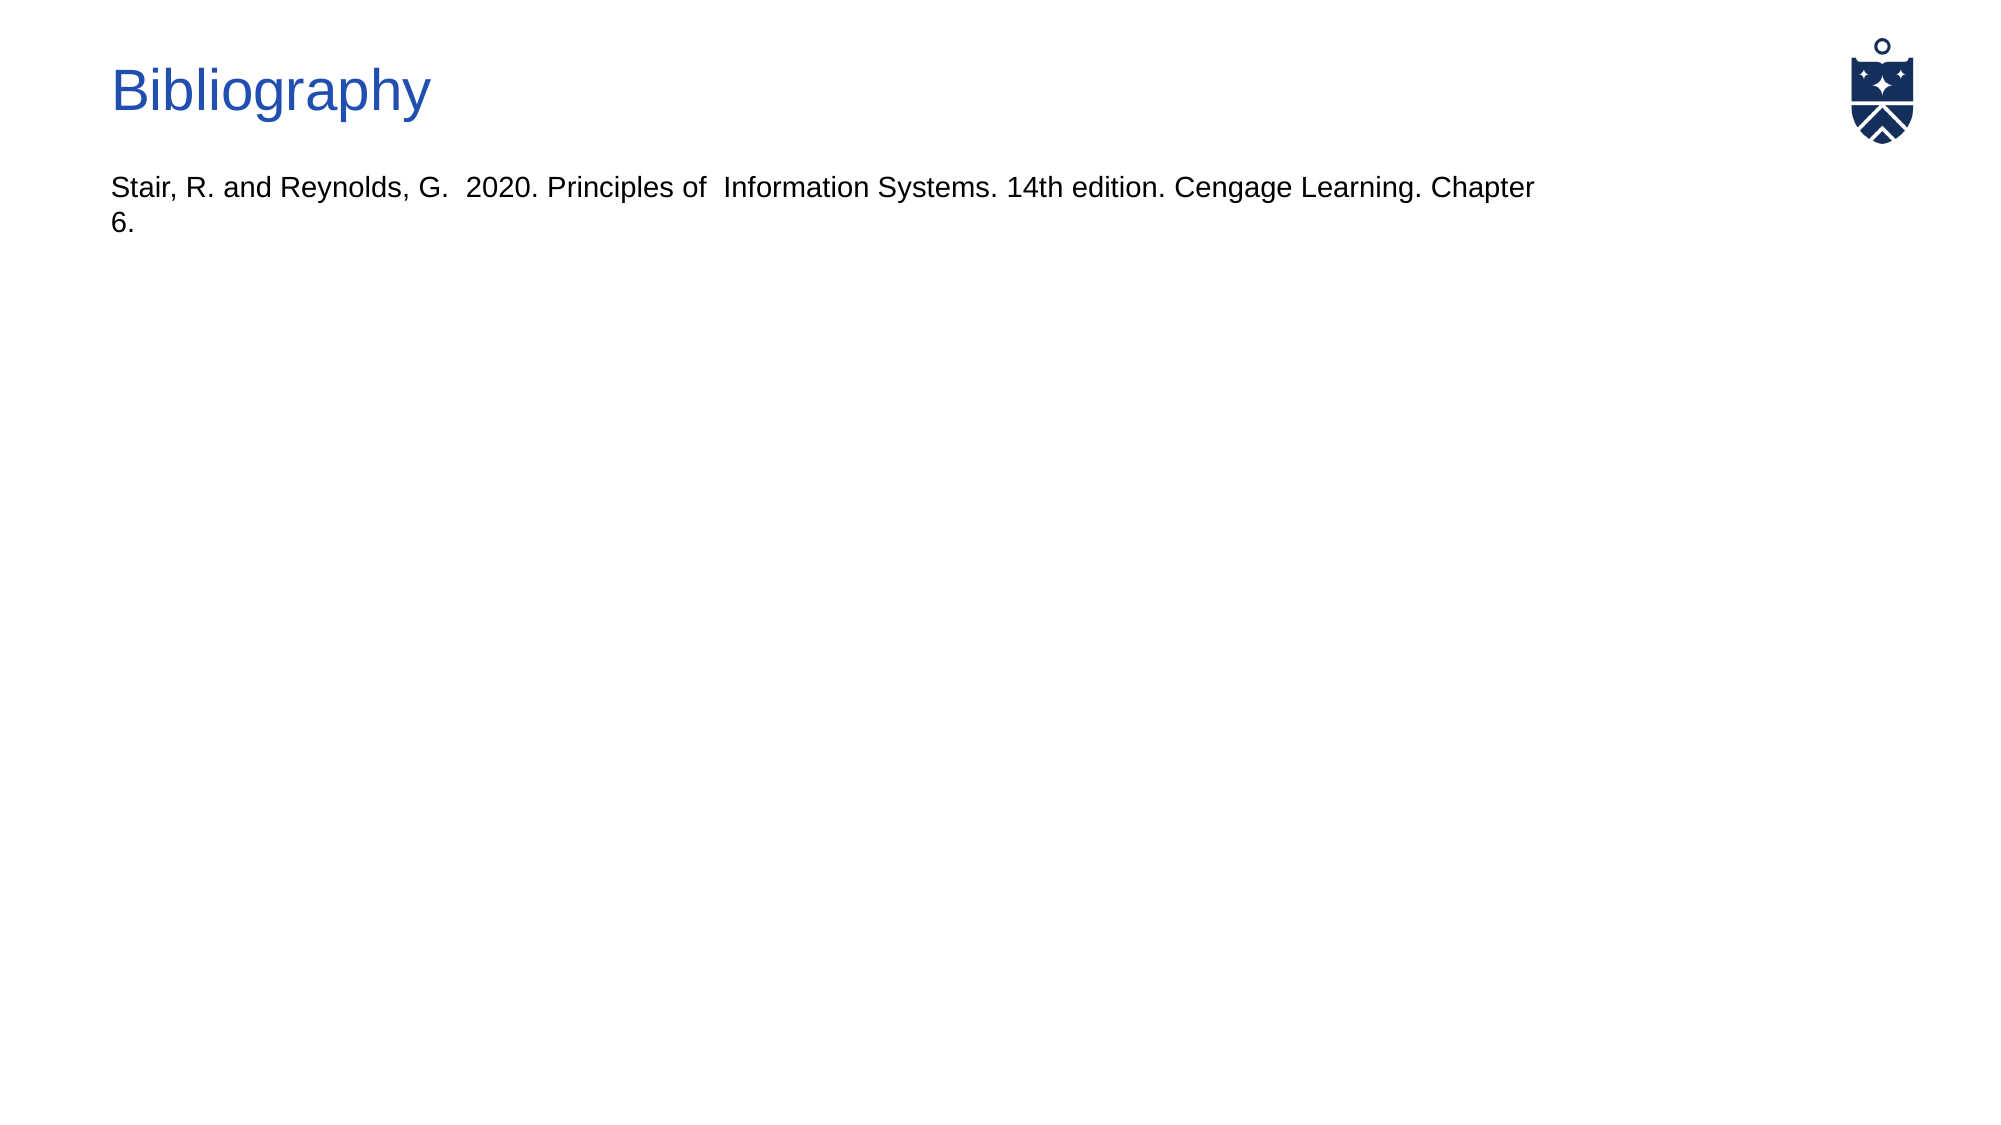

Bibliography
Stair, R. and Reynolds, G.  2020. Principles of  Information Systems. 14th edition. Cengage Learning. Chapter 6.